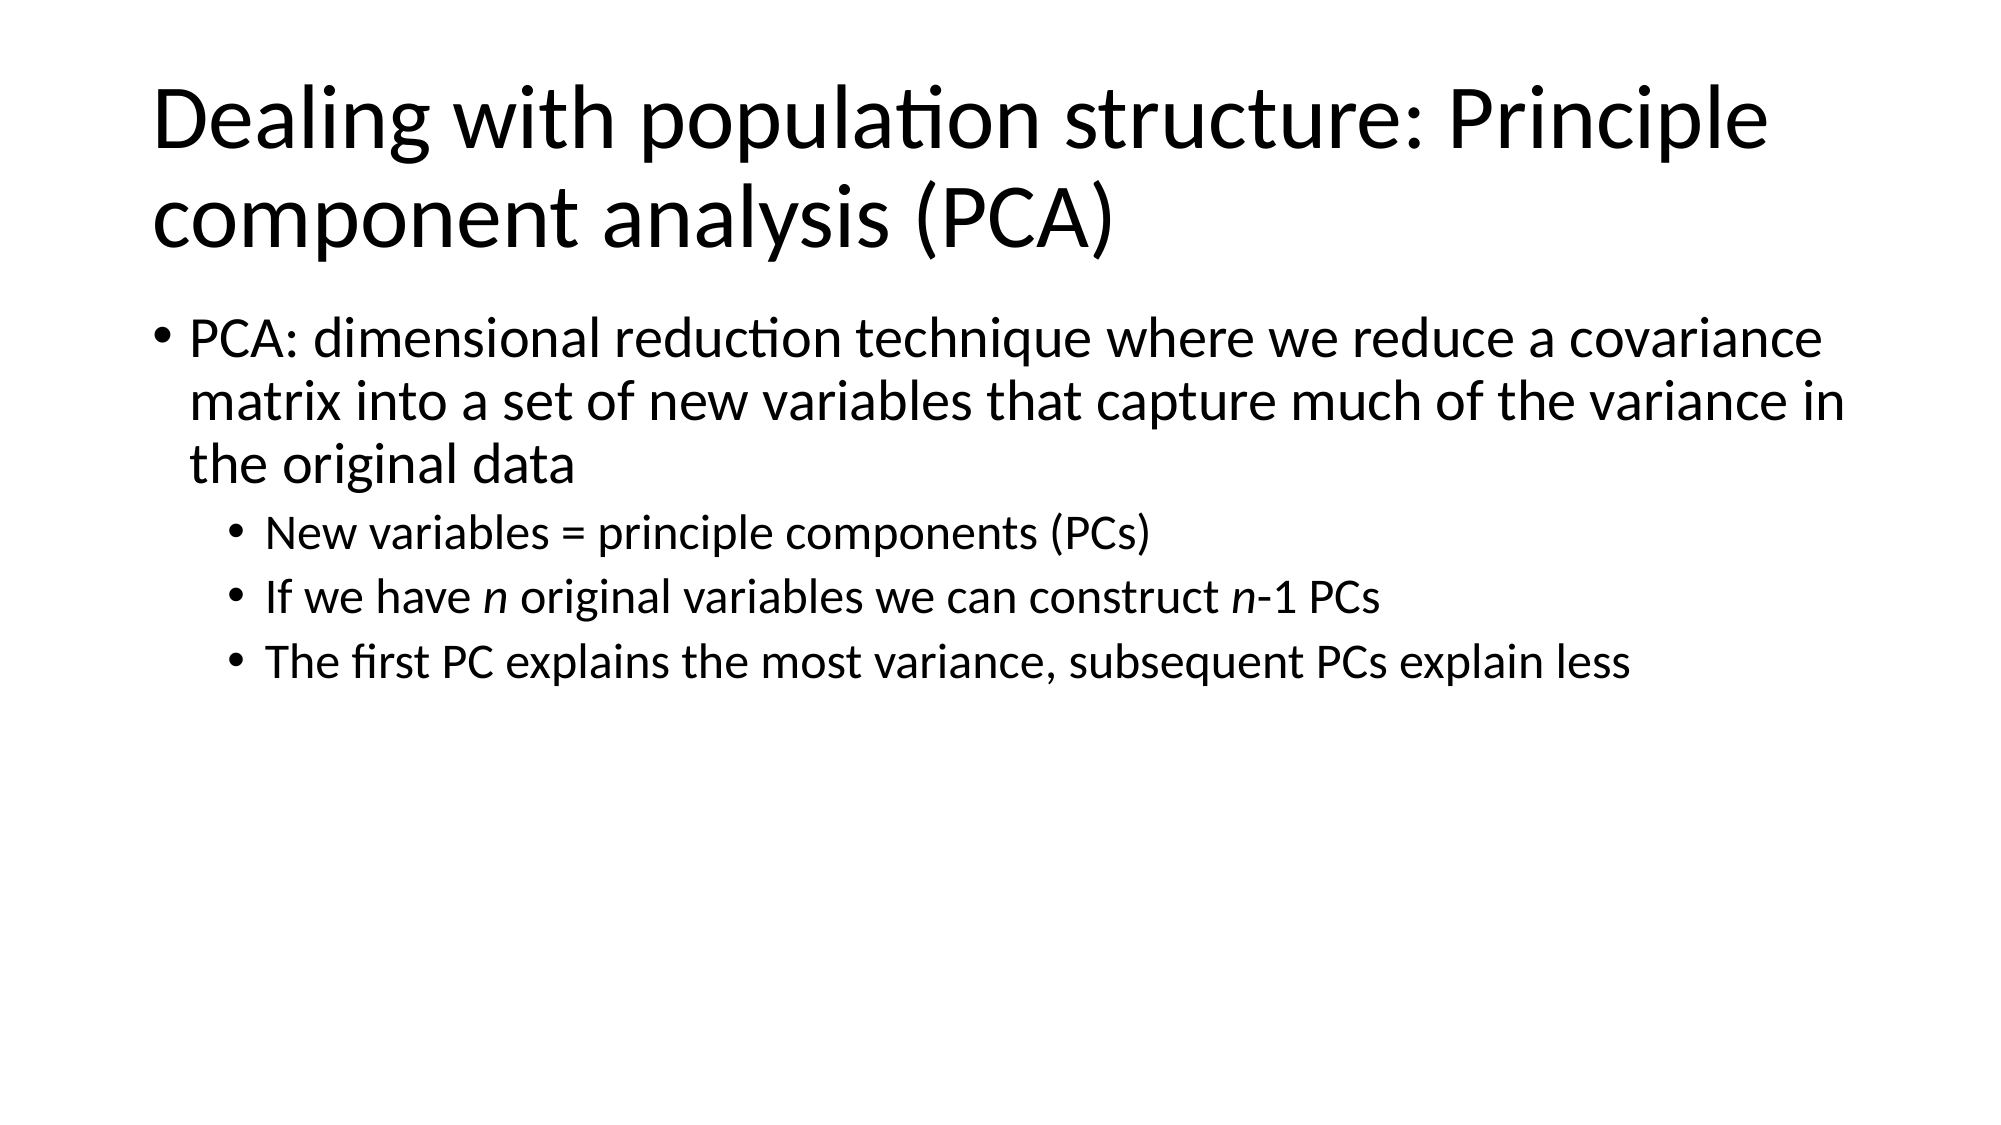

# Dealing with population structure: Principle component analysis (PCA)
PCA: dimensional reduction technique where we reduce a covariance matrix into a set of new variables that capture much of the variance in the original data
New variables = principle components (PCs)
If we have n original variables we can construct n-1 PCs
The first PC explains the most variance, subsequent PCs explain less